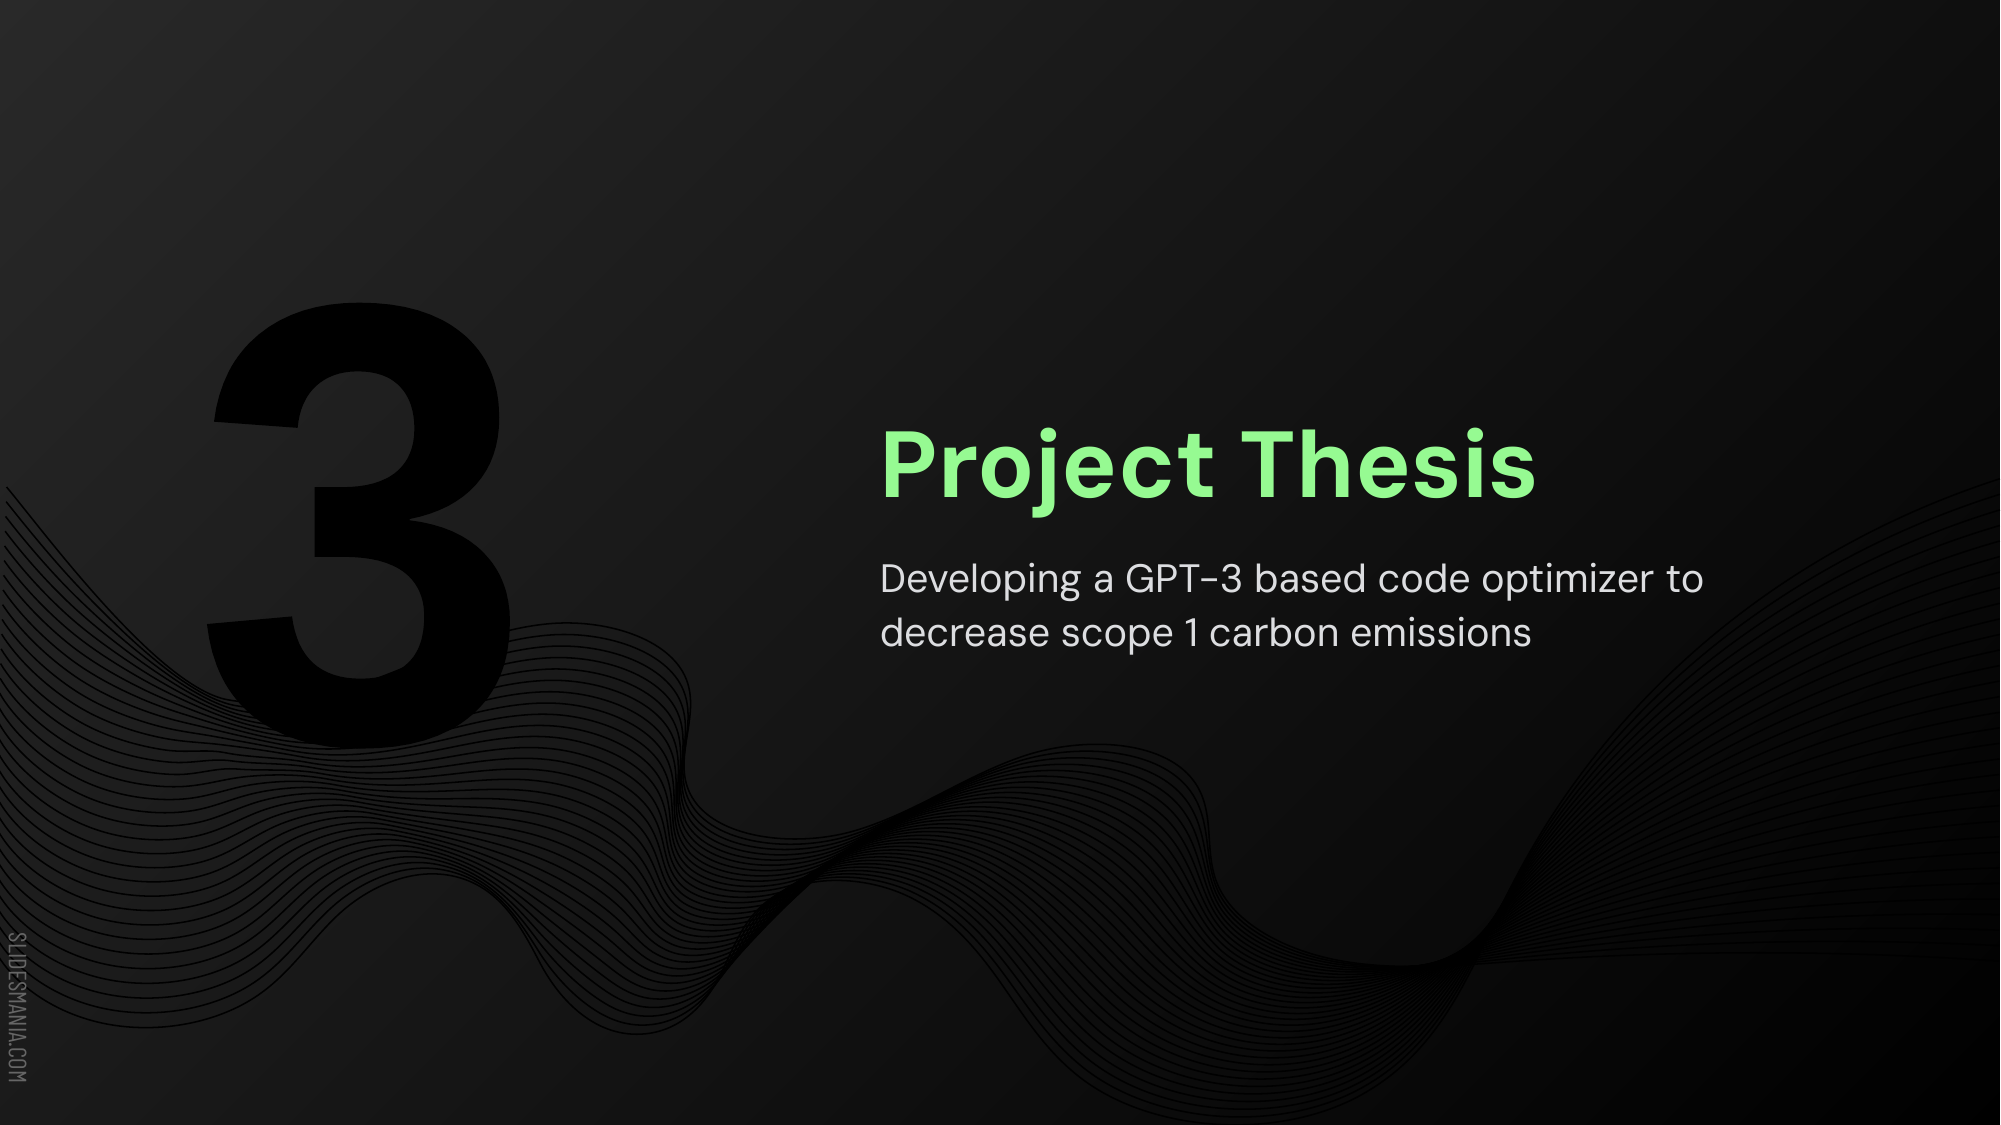

3
# Project Thesis
Developing a GPT-3 based code optimizer to decrease scope 1 carbon emissions